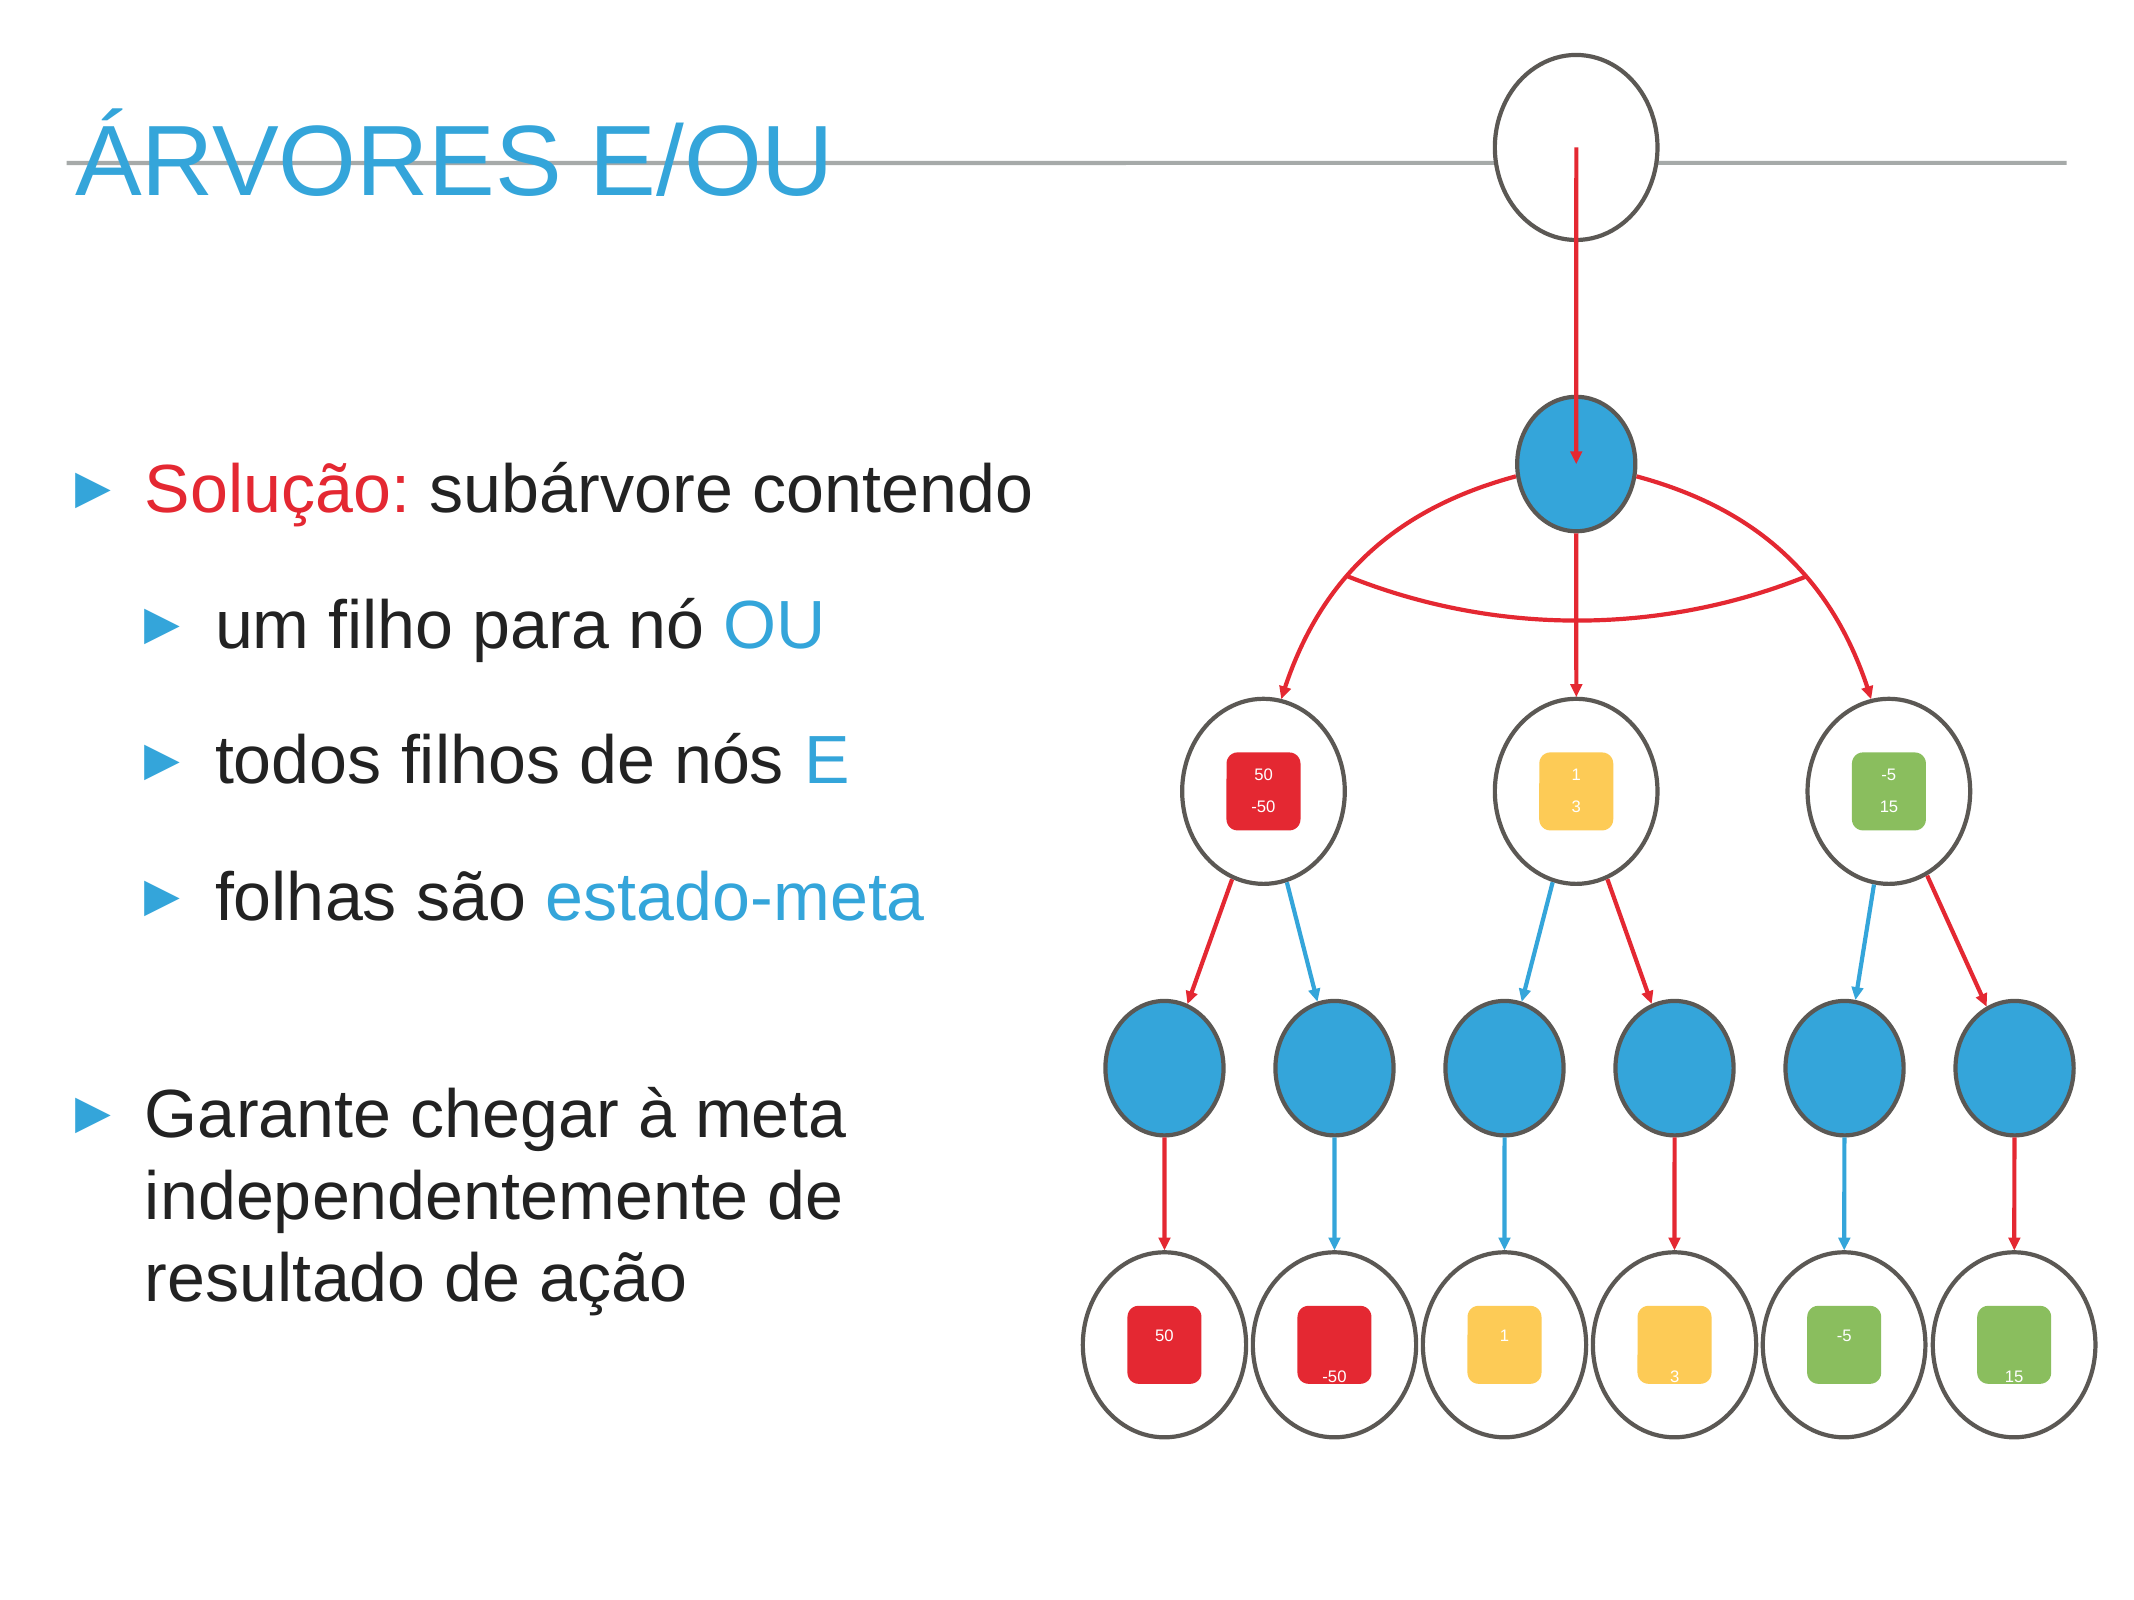

50

-50

1

3

-5

15

50

-50

1

3

-5

15

ÁrvoreS E/ou
Solução: subárvore contendo
um filho para nó OU
todos filhos de nós E
folhas são estado-meta

Garante chegar à meta independentemente de resultado de ação